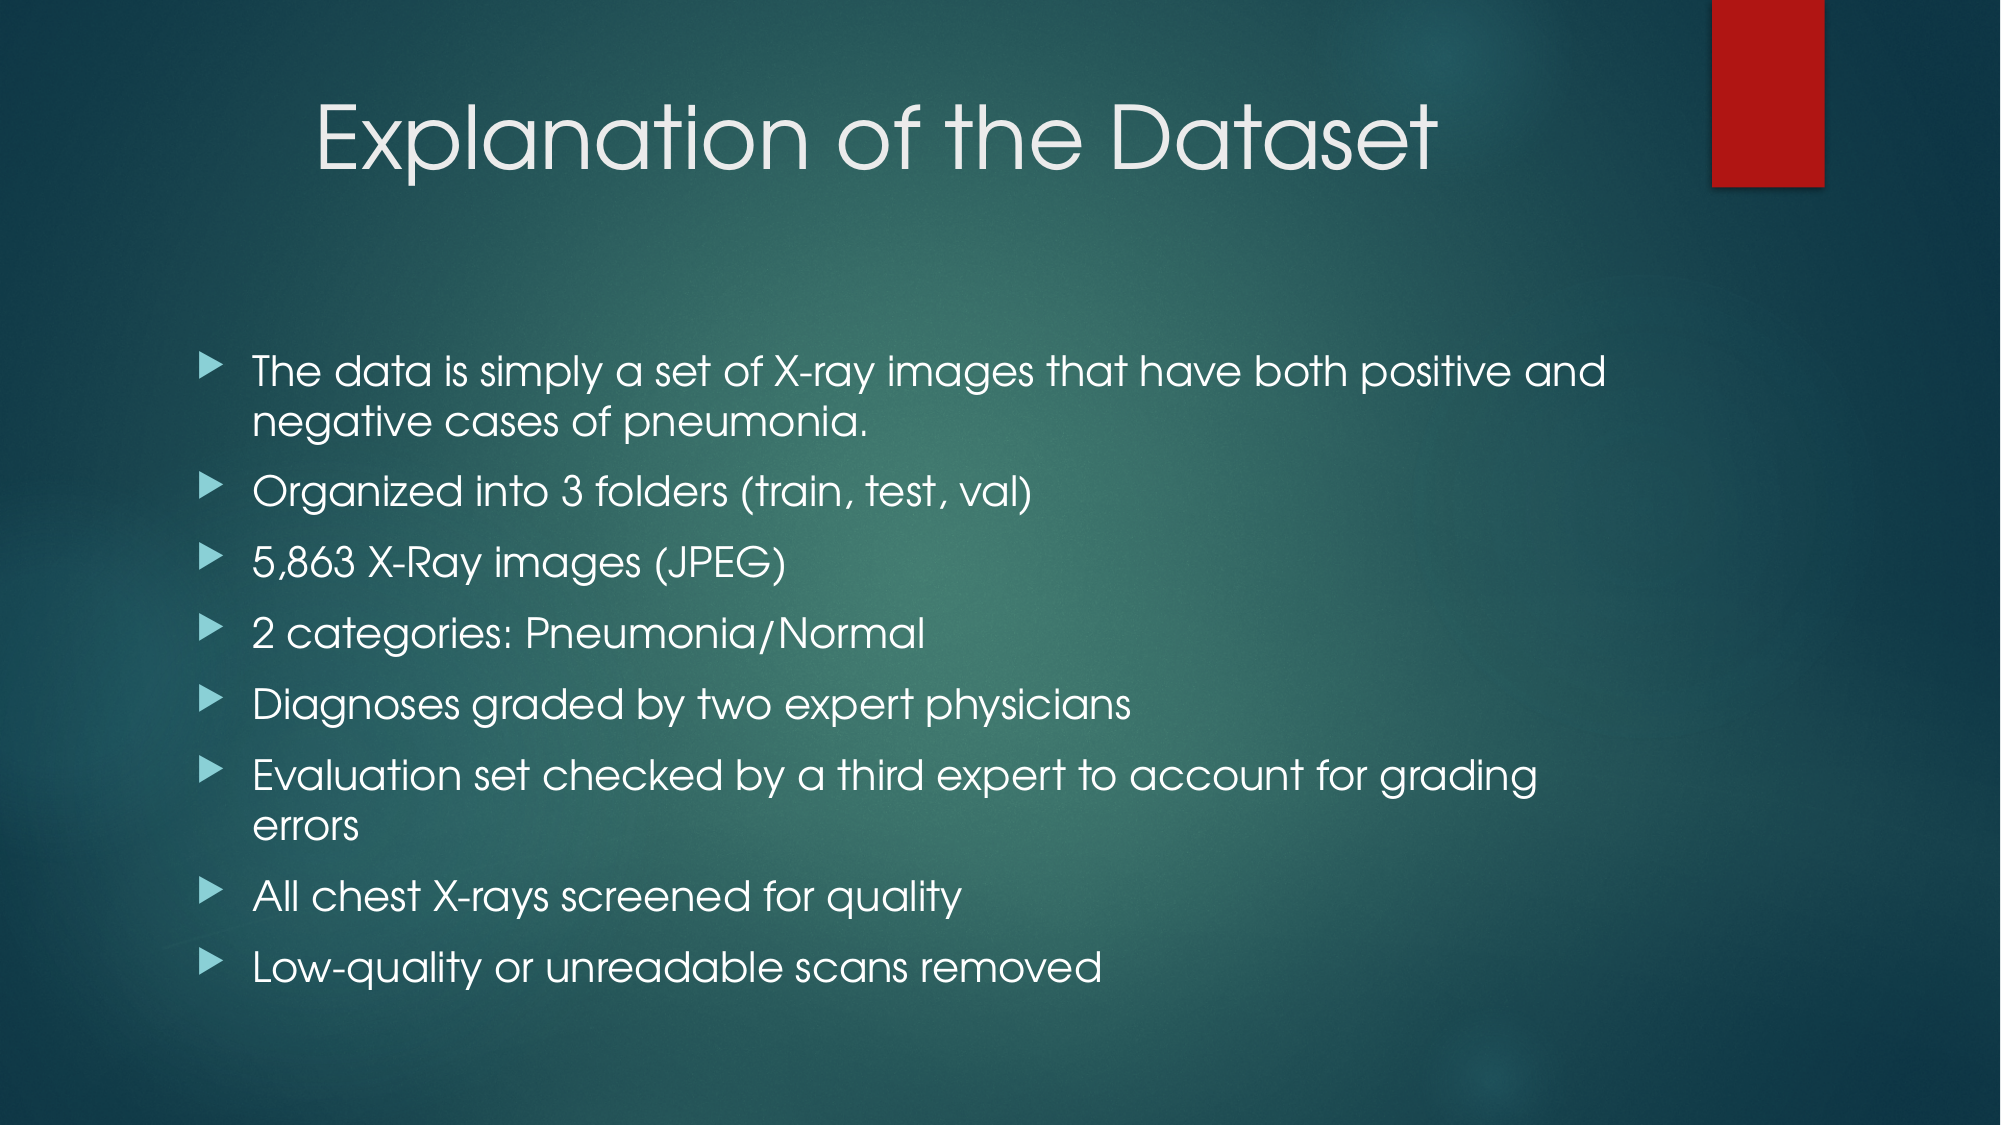

# Explanation of the Dataset
The data is simply a set of X-ray images that have both positive and negative cases of pneumonia.
Organized into 3 folders (train, test, val)
5,863 X-Ray images (JPEG)
2 categories: Pneumonia/Normal
Diagnoses graded by two expert physicians
Evaluation set checked by a third expert to account for grading errors
All chest X-rays screened for quality
Low-quality or unreadable scans removed